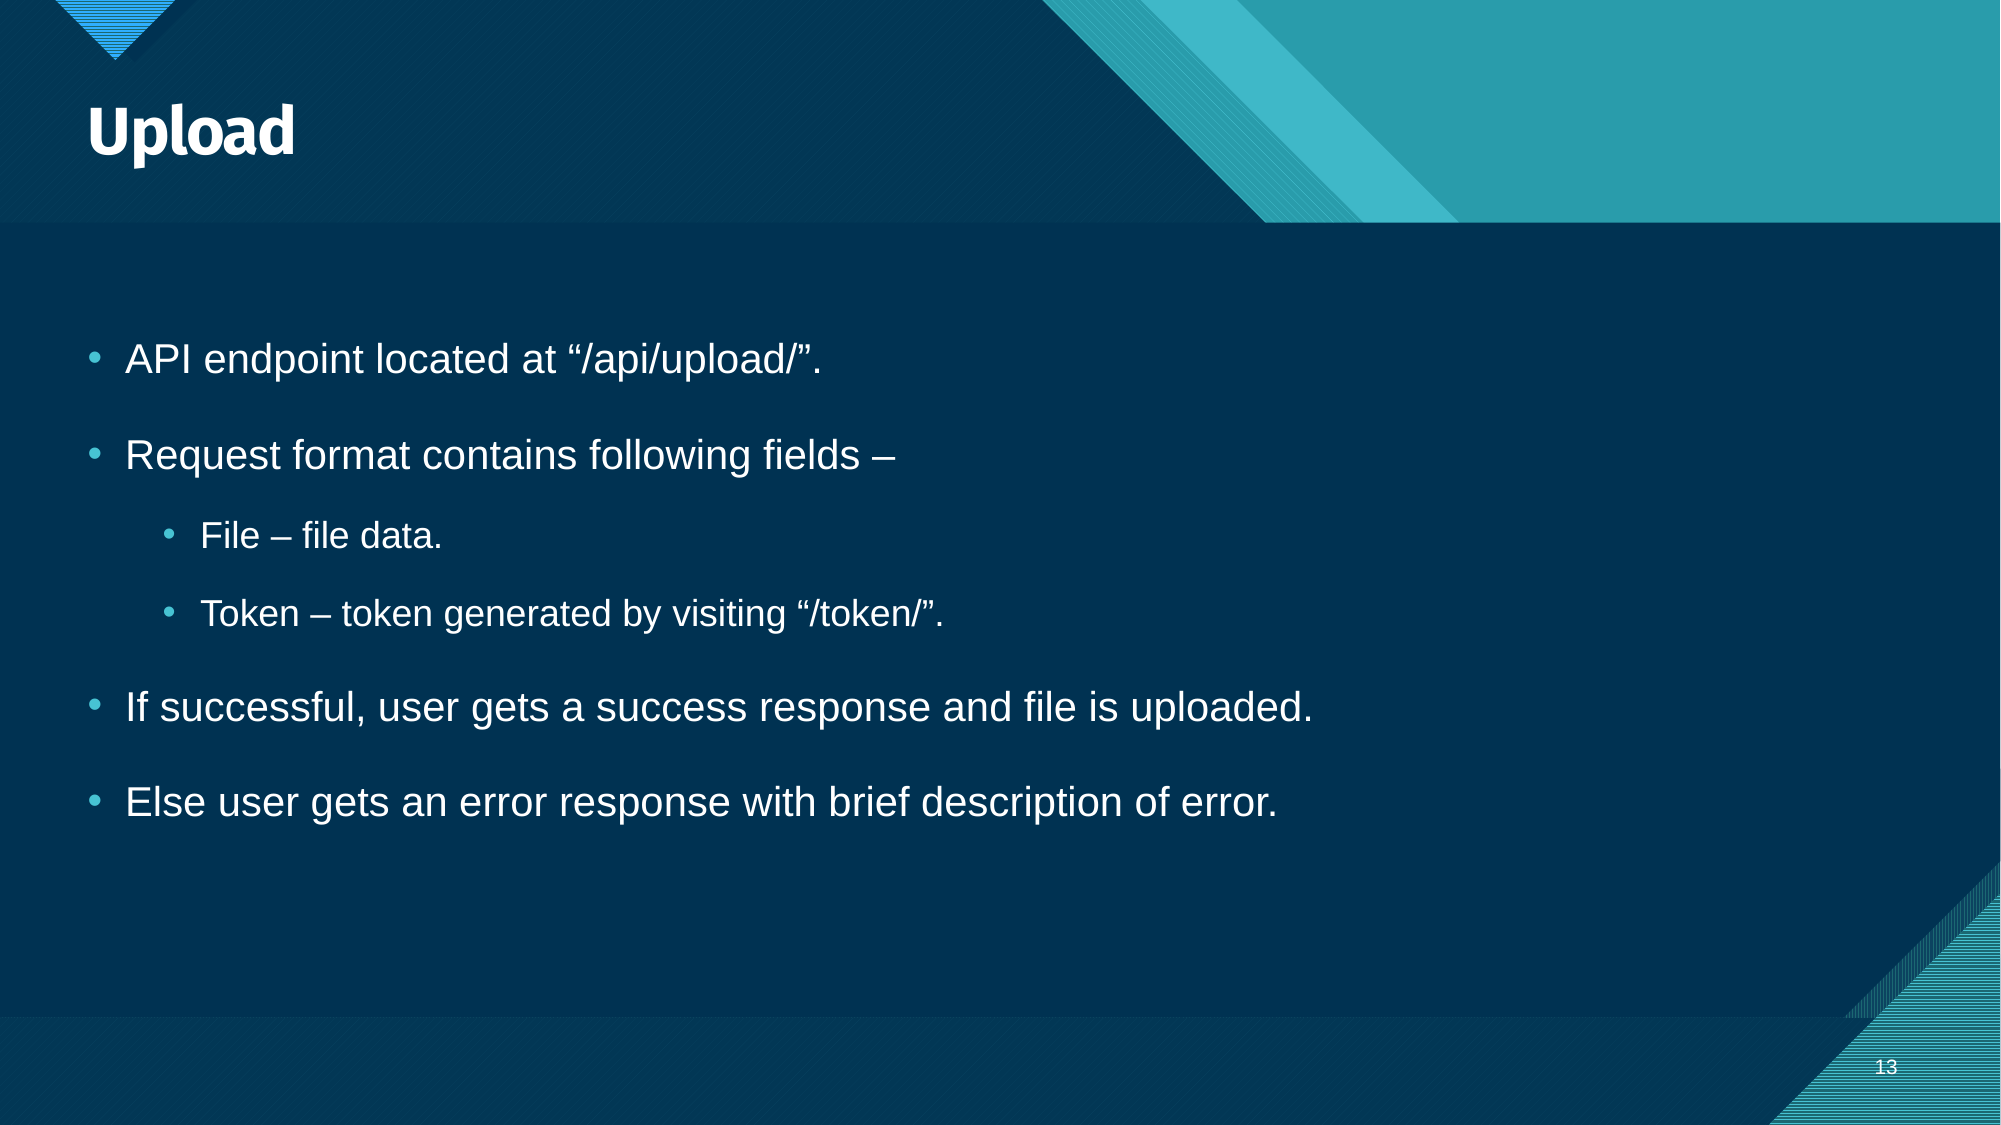

# Upload
API endpoint located at “/api/upload/”.
Request format contains following fields –
File – file data.
Token – token generated by visiting “/token/”.
If successful, user gets a success response and file is uploaded.
Else user gets an error response with brief description of error.
13